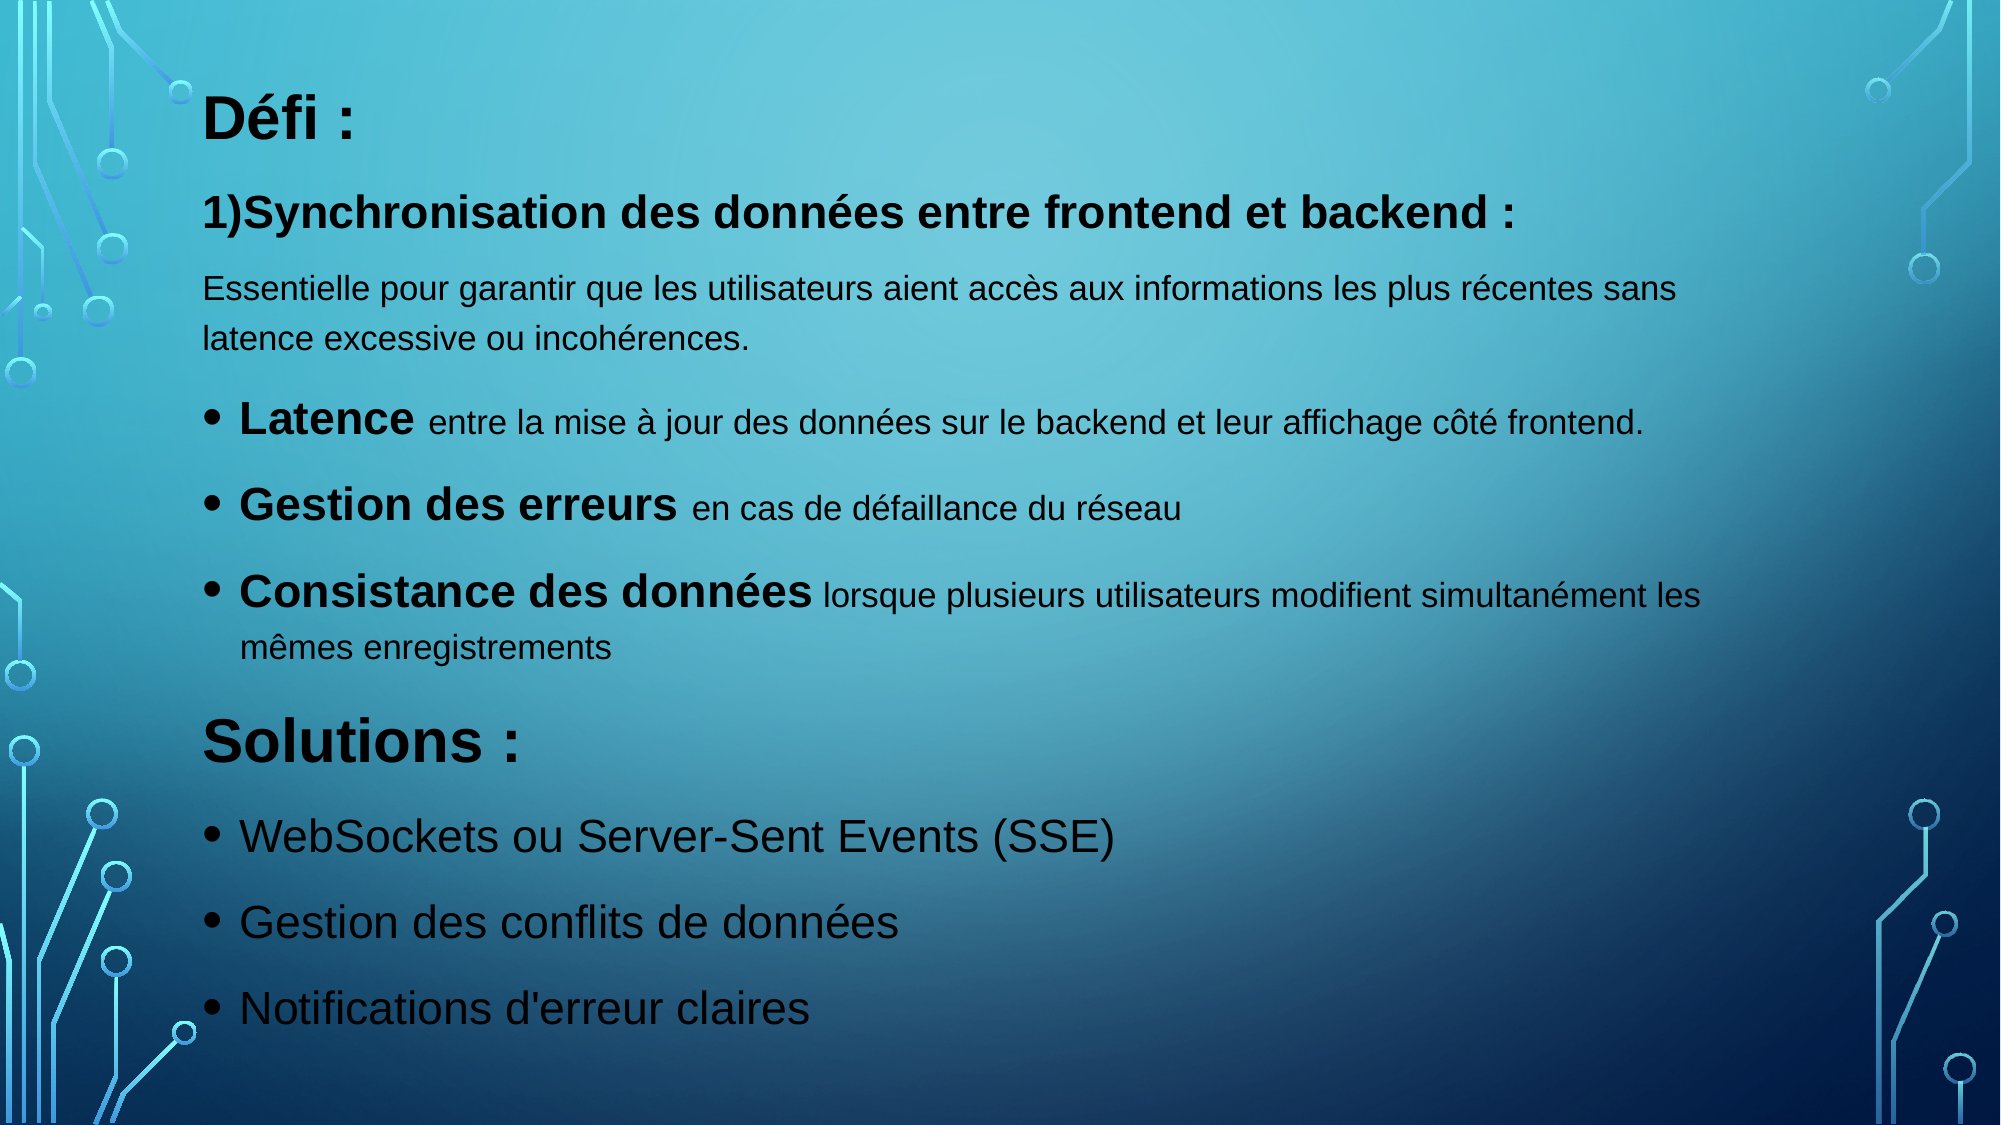

Défi :
1)Synchronisation des données entre frontend et backend :
Essentielle pour garantir que les utilisateurs aient accès aux informations les plus récentes sans latence excessive ou incohérences.
Latence entre la mise à jour des données sur le backend et leur affichage côté frontend.
Gestion des erreurs en cas de défaillance du réseau
Consistance des données lorsque plusieurs utilisateurs modifient simultanément les mêmes enregistrements
Solutions :
WebSockets ou Server-Sent Events (SSE)
Gestion des conflits de données
Notifications d'erreur claires